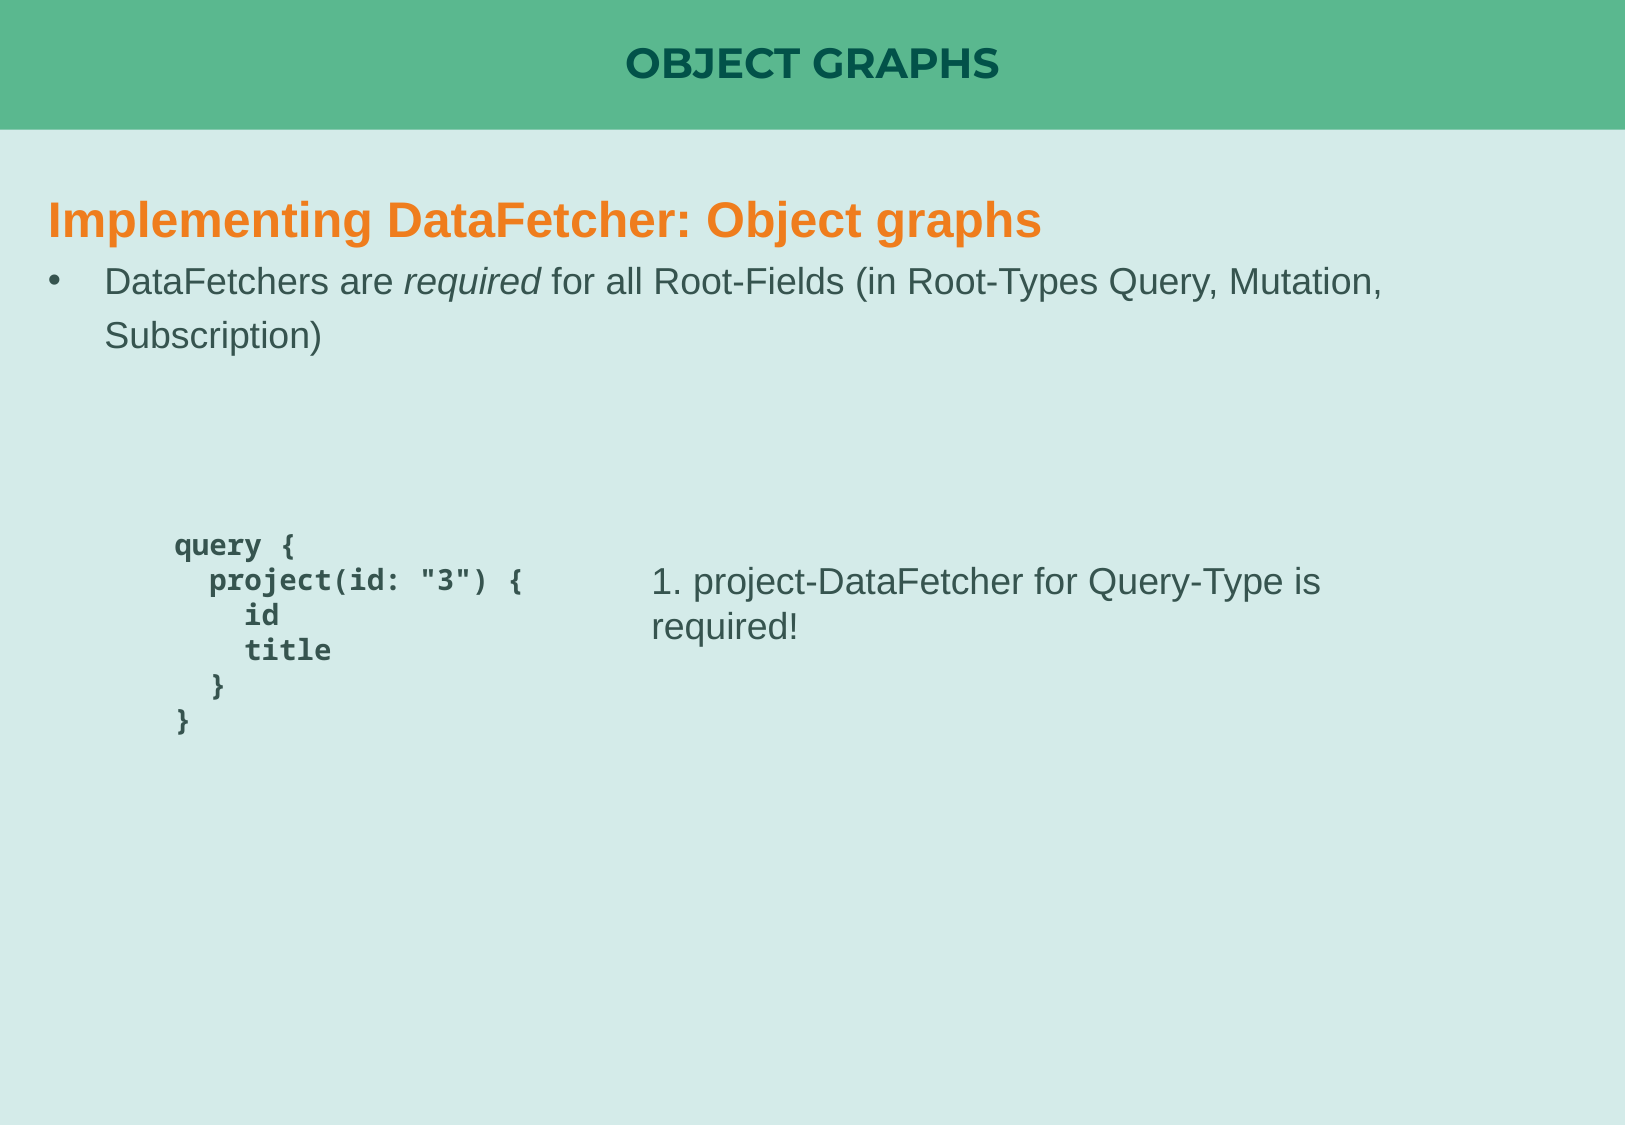

# Object GraphS
Implementing DataFetcher: Object graphs
DataFetchers are required for all Root-Fields (in Root-Types Query, Mutation, Subscription)

query {
  project(id: "3") {
    id
    title
  }
}
1. project-DataFetcher for Query-Type is required!